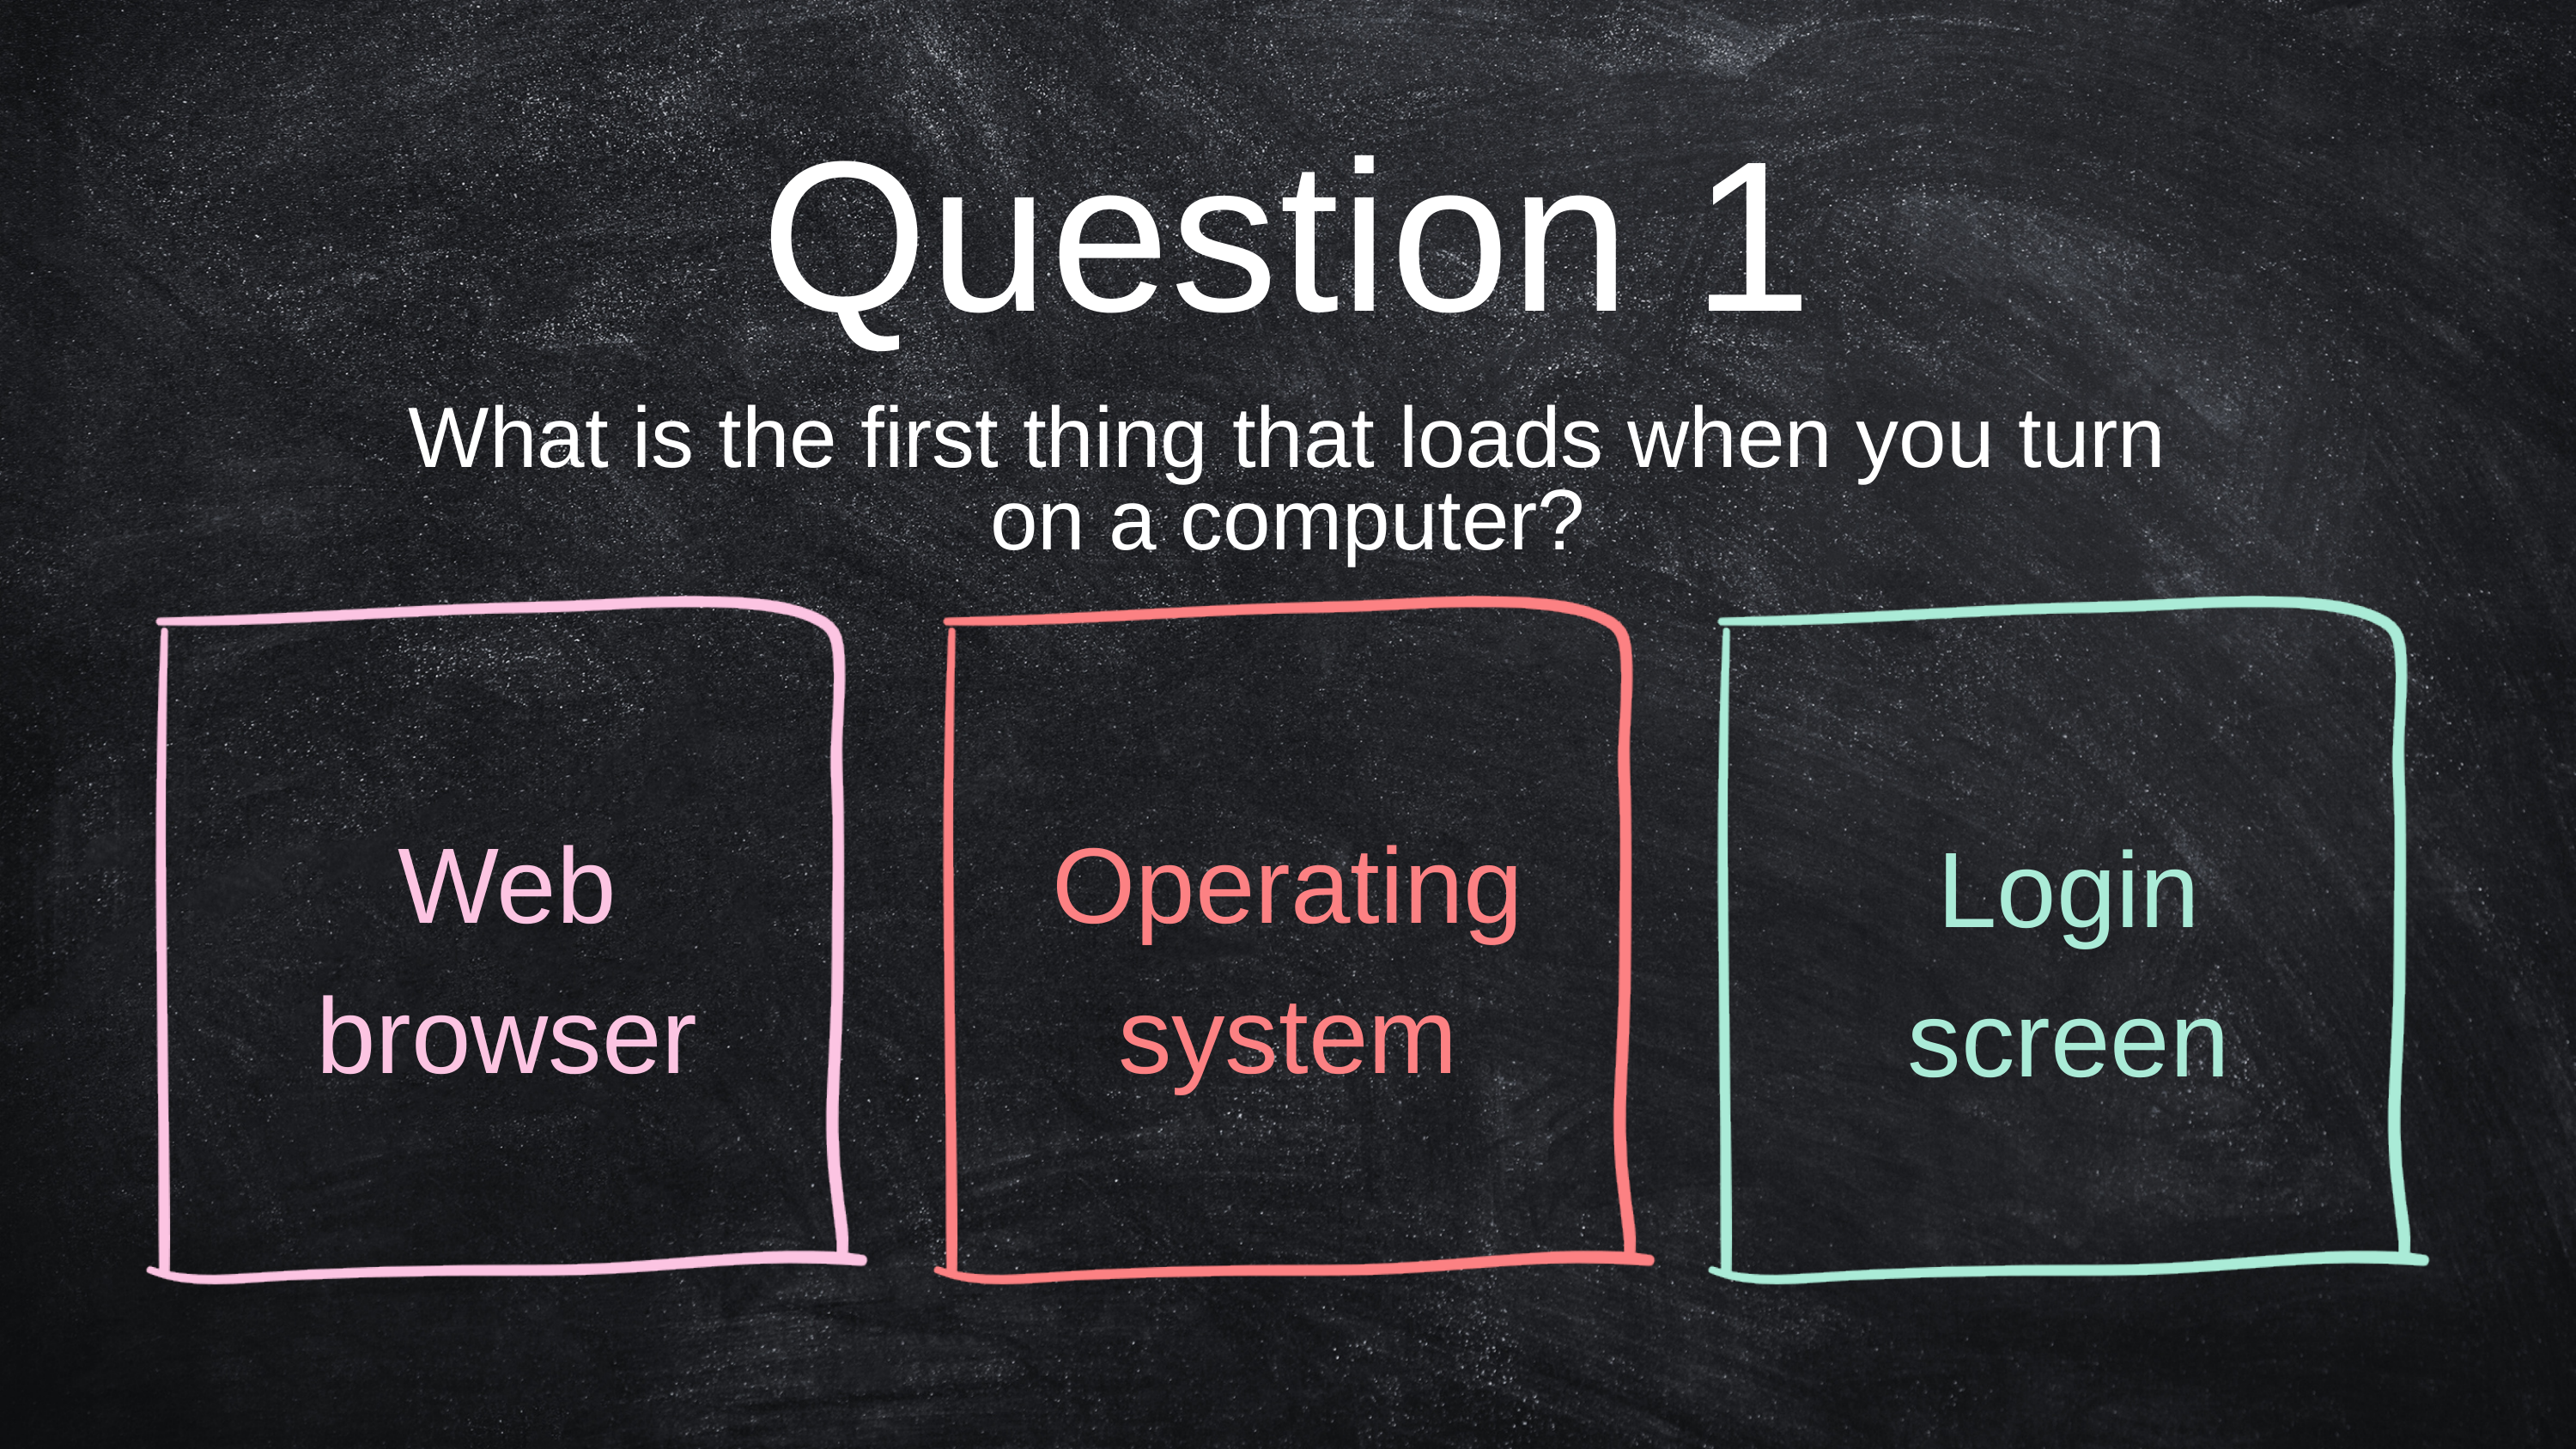

Question 1
What is the first thing that loads when you turn on a computer?

Web browser
Operating system
Login screen